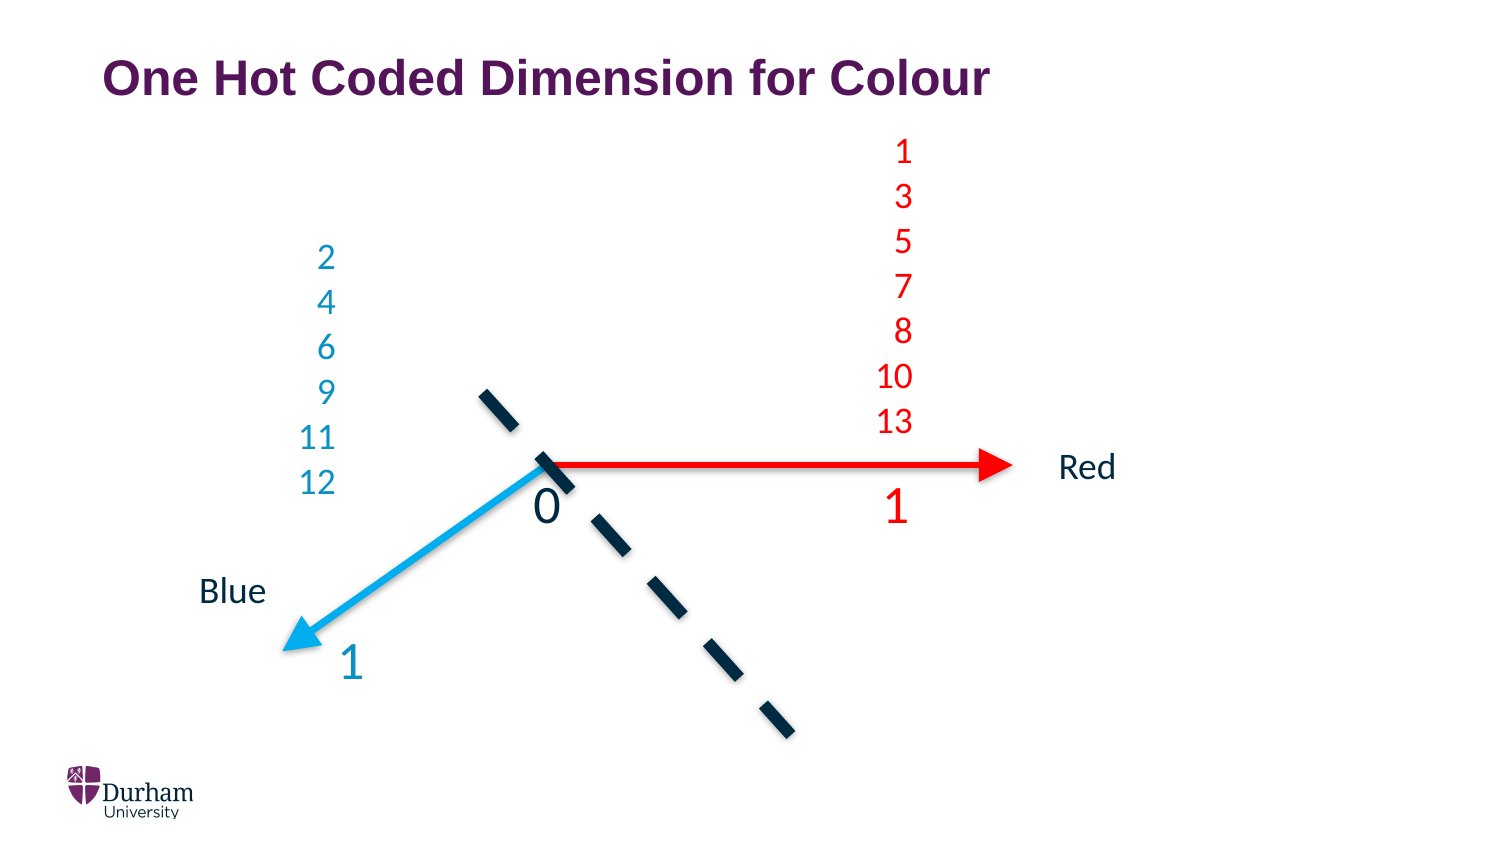

# One Hot Coded Dimension for Colour
1
3
5
7
8
10
13
2
4
6
9
11
12
Red
0
1
Blue
1